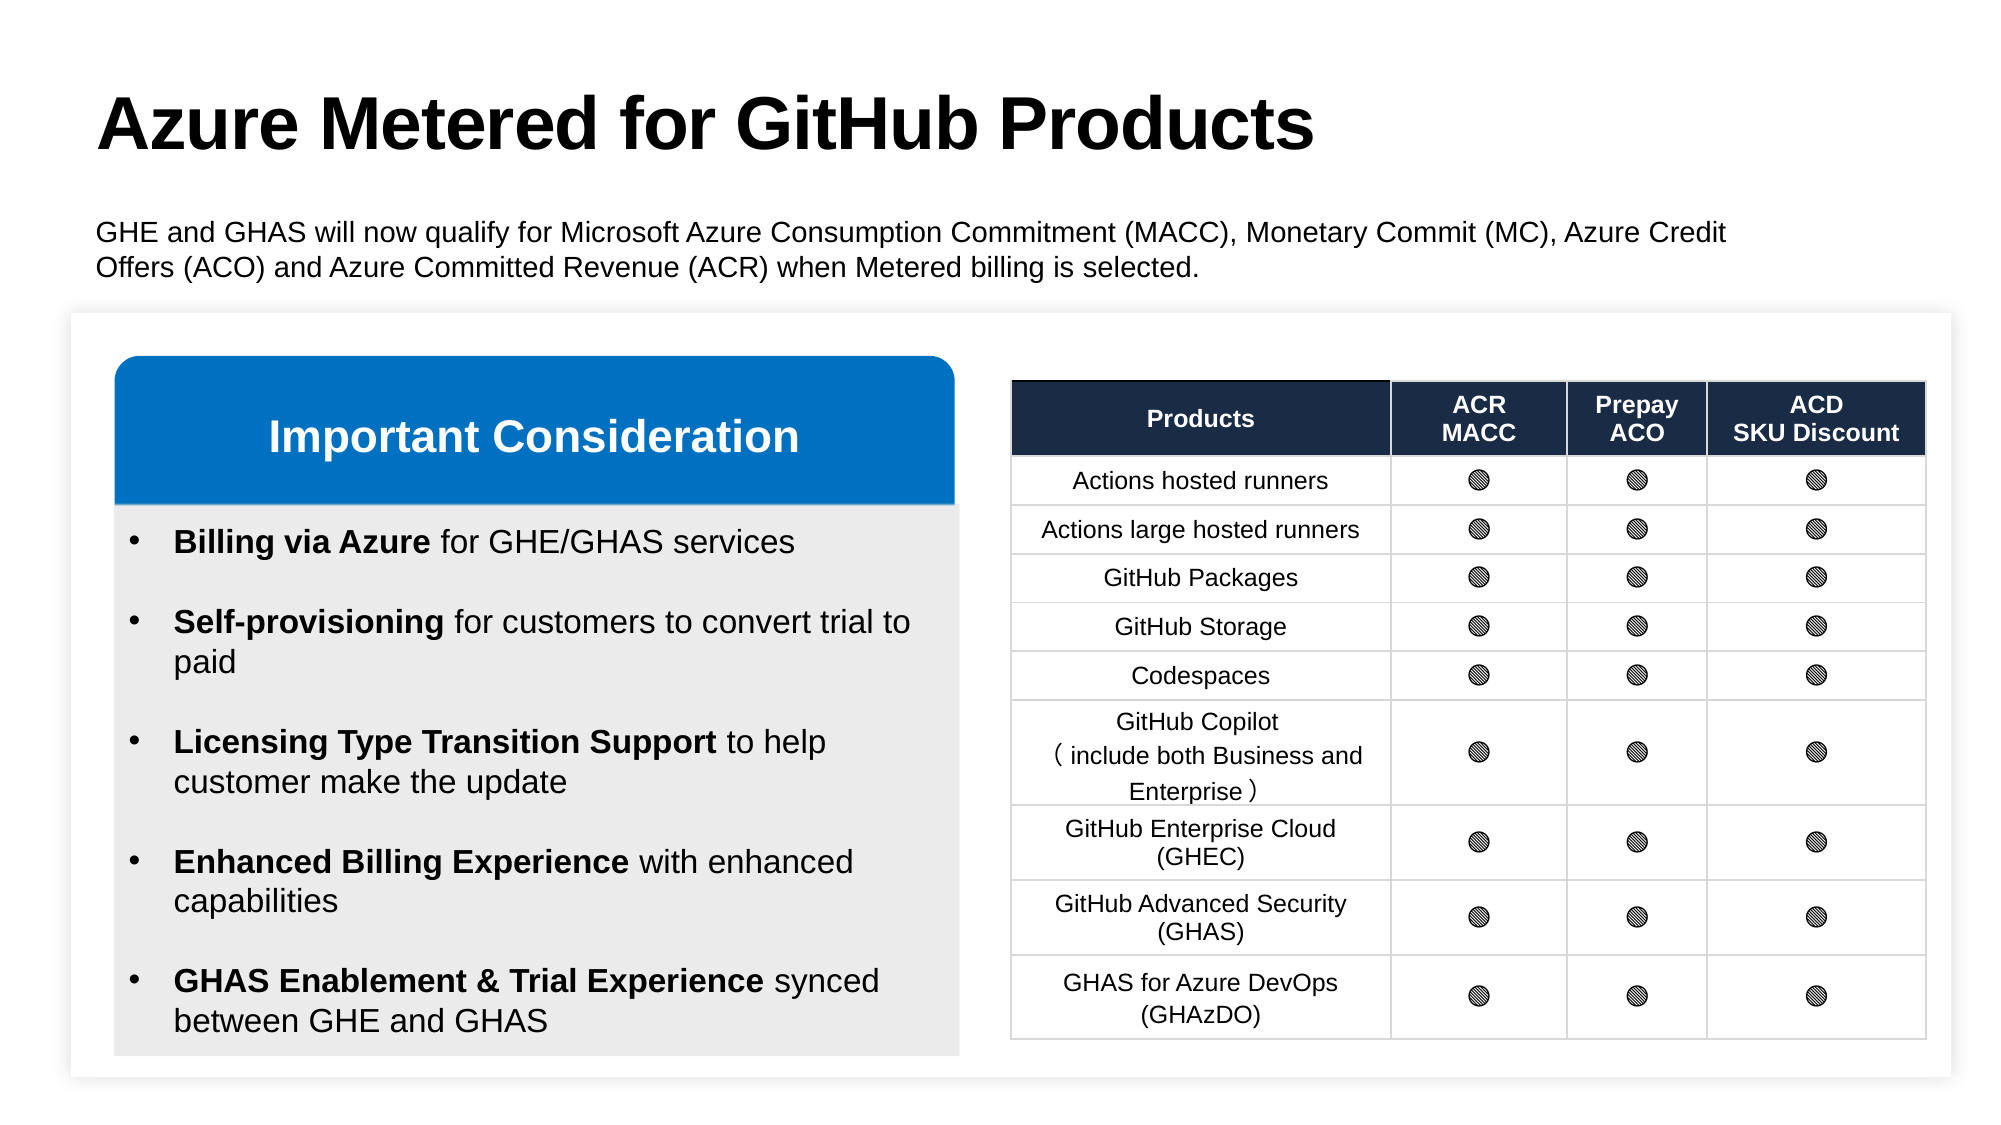

# Azure Metered for GitHub Products
GHE and GHAS will now qualify for Microsoft Azure Consumption Commitment (MACC), Monetary Commit (MC), Azure Credit Offers (ACO) and Azure Committed Revenue (ACR) when Metered billing is selected.
Overview
Important Consideration
Billing via Azure for GHE/GHAS services

Self-provisioning for customers to convert trial to paid

Licensing Type Transition Support to help customer make the update

Enhanced Billing Experience with enhanced capabilities

GHAS Enablement & Trial Experience synced between GHE and GHAS
| Products | ACR MACC | Prepay ACO | ACD SKU Discount |
| --- | --- | --- | --- |
| Actions hosted runners | 🟢 | 🟢 | 🟢 |
| Actions large hosted runners | 🟢 | 🟢 | 🟢 |
| GitHub Packages | 🟢 | 🟢 | 🟢 |
| GitHub Storage | 🟢 | 🟢 | 🟢 |
| Codespaces | 🟢 | 🟢 | 🟢 |
| GitHub Copilot （include both Business and Enterprise） | 🟢 | 🟢 | 🟢 |
| GitHub Enterprise Cloud (GHEC) | 🟢 | 🟢 | 🟢 |
| GitHub Advanced Security (GHAS) | 🟢 | 🟢 | 🟢 |
| GHAS for Azure DevOps (GHAzDO) | 🟢 | 🟢 | 🟢 |